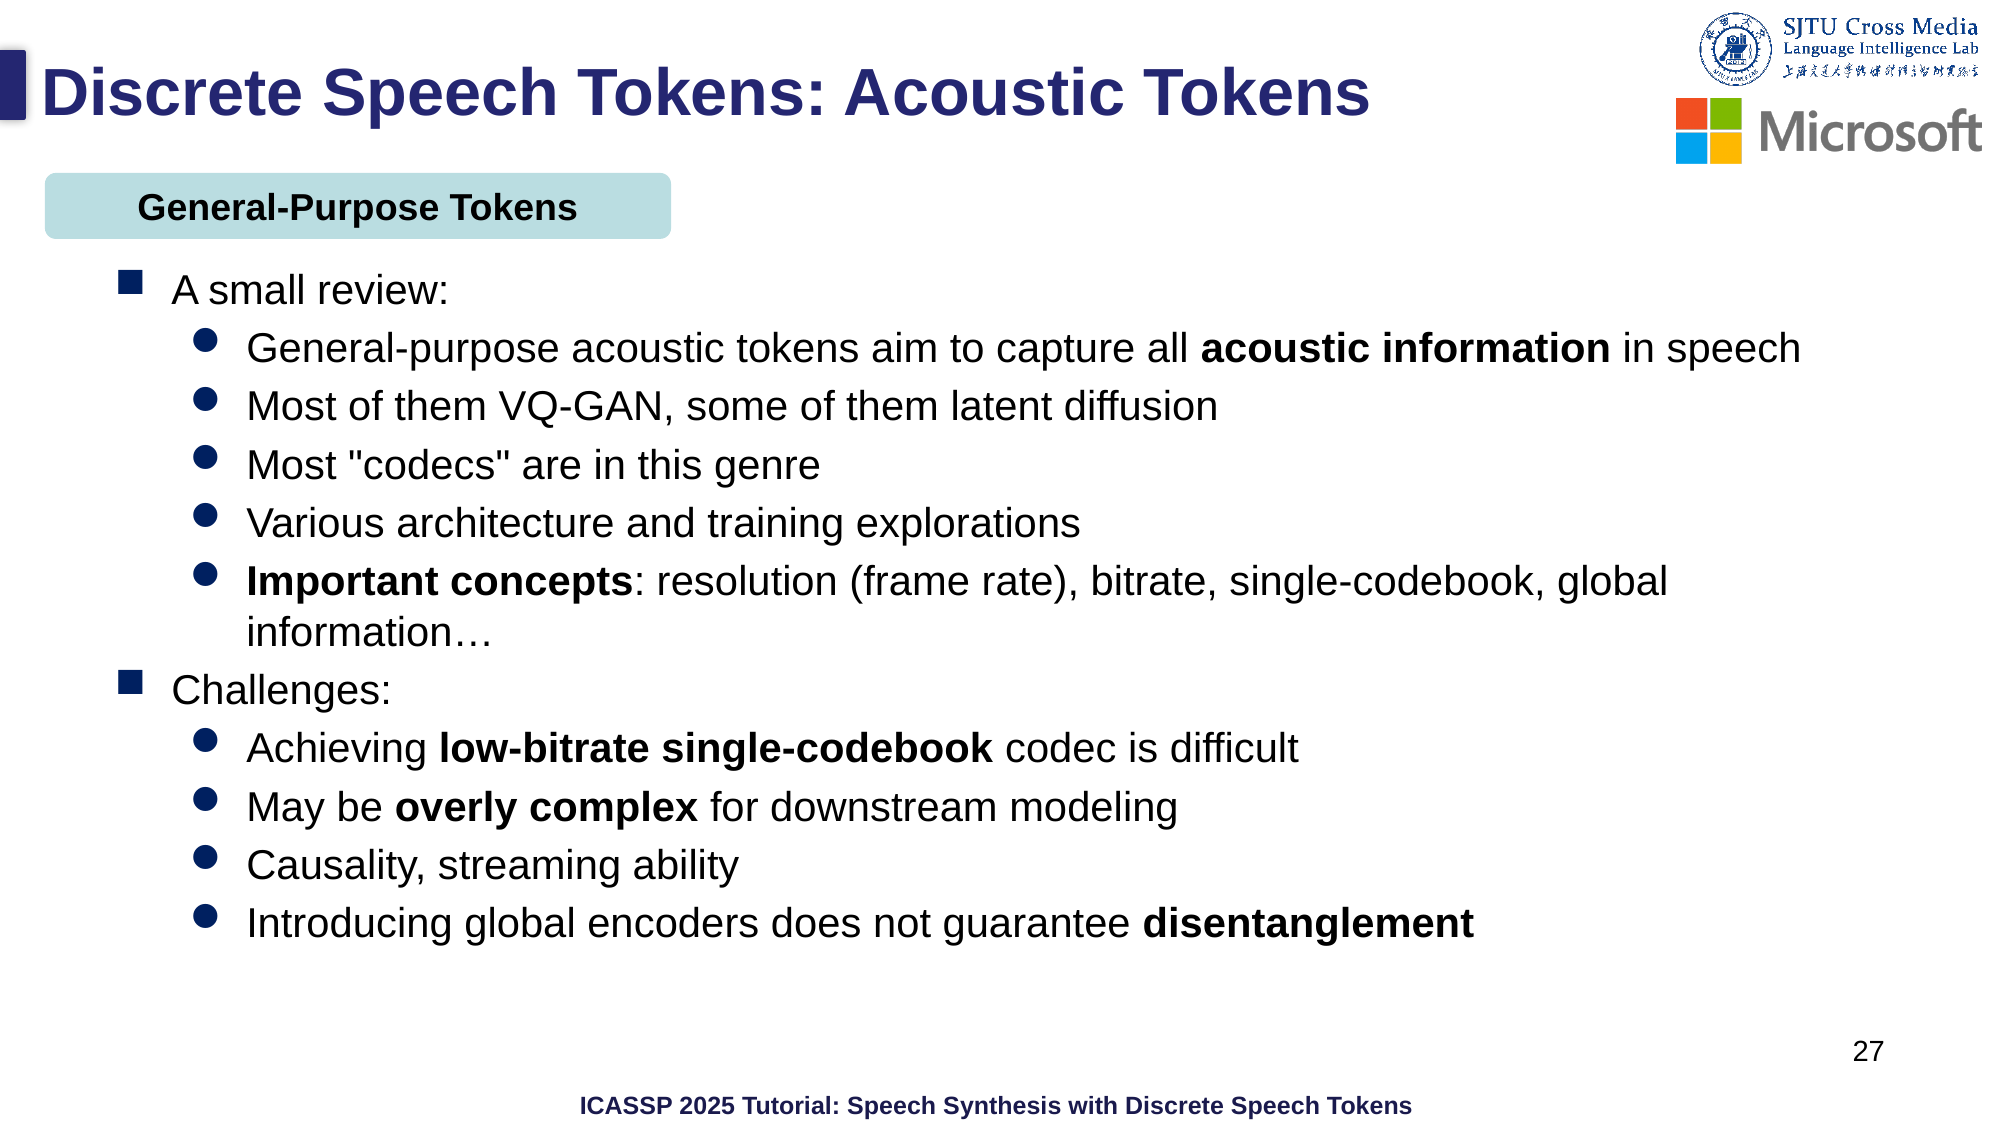

# Discrete Speech Tokens: Acoustic Tokens
General-Purpose Tokens
A small review:
General-purpose acoustic tokens aim to capture all acoustic information in speech
Most of them VQ-GAN, some of them latent diffusion
Most "codecs" are in this genre
Various architecture and training explorations
Important concepts: resolution (frame rate), bitrate, single-codebook, global information…
Challenges:
Achieving low-bitrate single-codebook codec is difficult
May be overly complex for downstream modeling
Causality, streaming ability
Introducing global encoders does not guarantee disentanglement
27